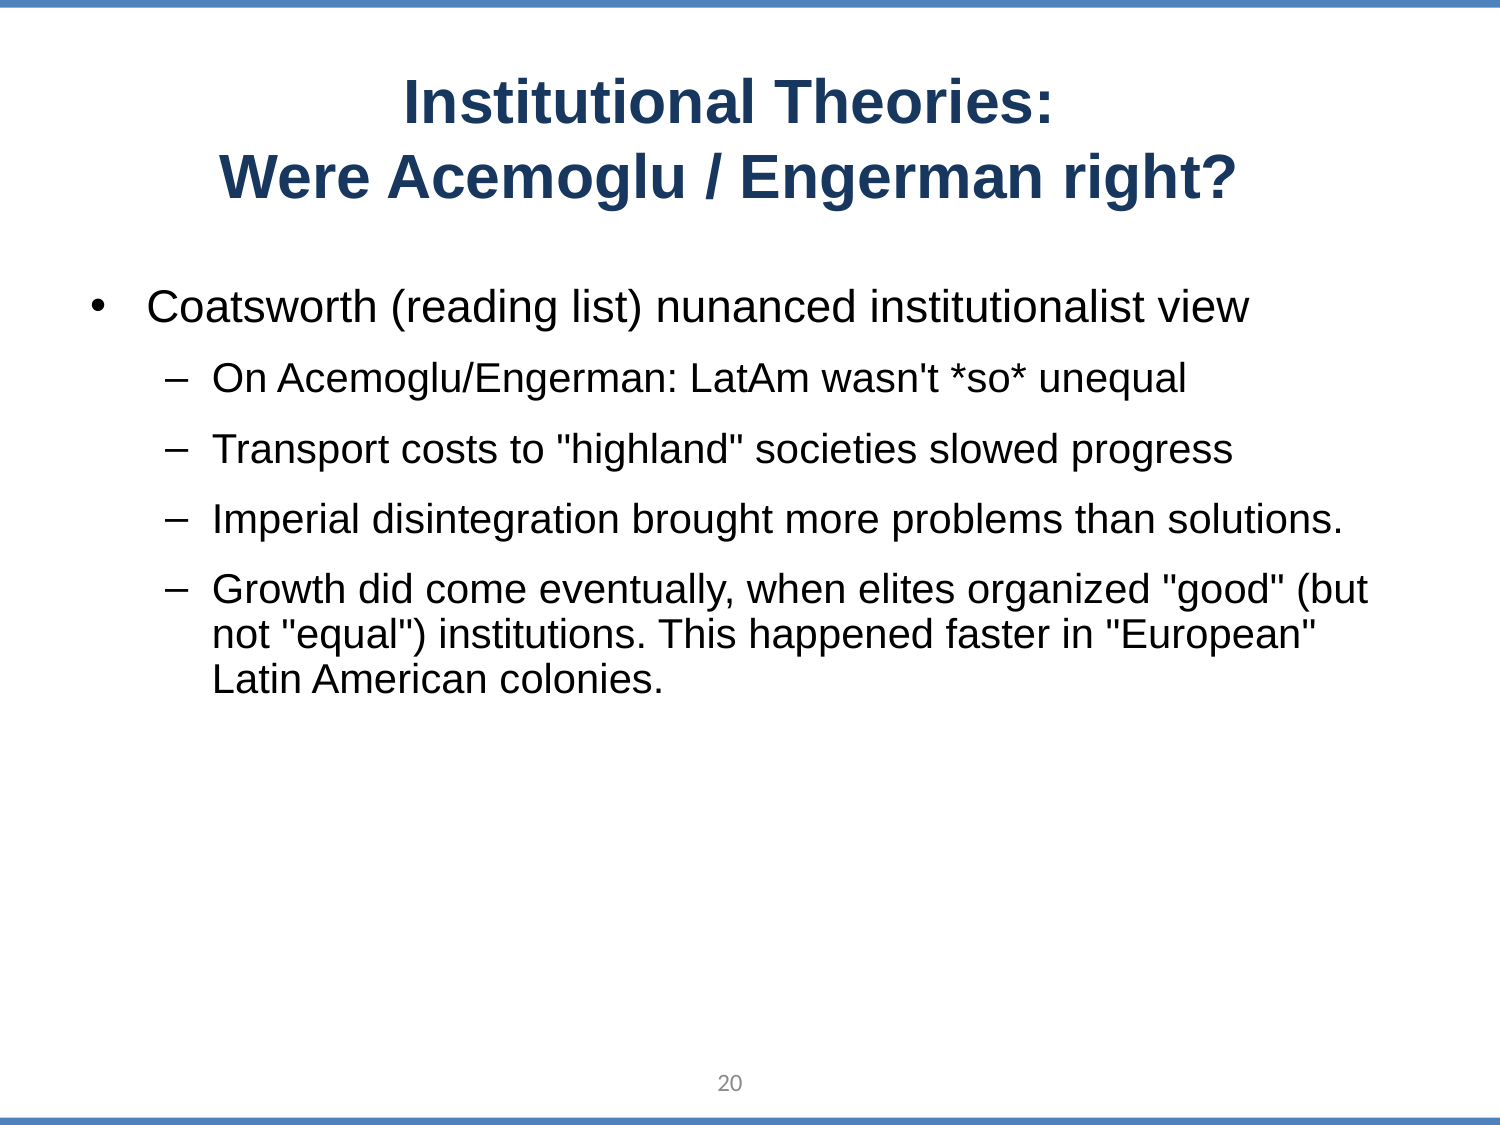

# Institutional Theories: Were Acemoglu / Engerman right?
Coatsworth (reading list) nunanced institutionalist view
On Acemoglu/Engerman: LatAm wasn't *so* unequal
Transport costs to "highland" societies slowed progress
Imperial disintegration brought more problems than solutions.
Growth did come eventually, when elites organized "good" (but not "equal") institutions. This happened faster in "European" Latin American colonies.

20